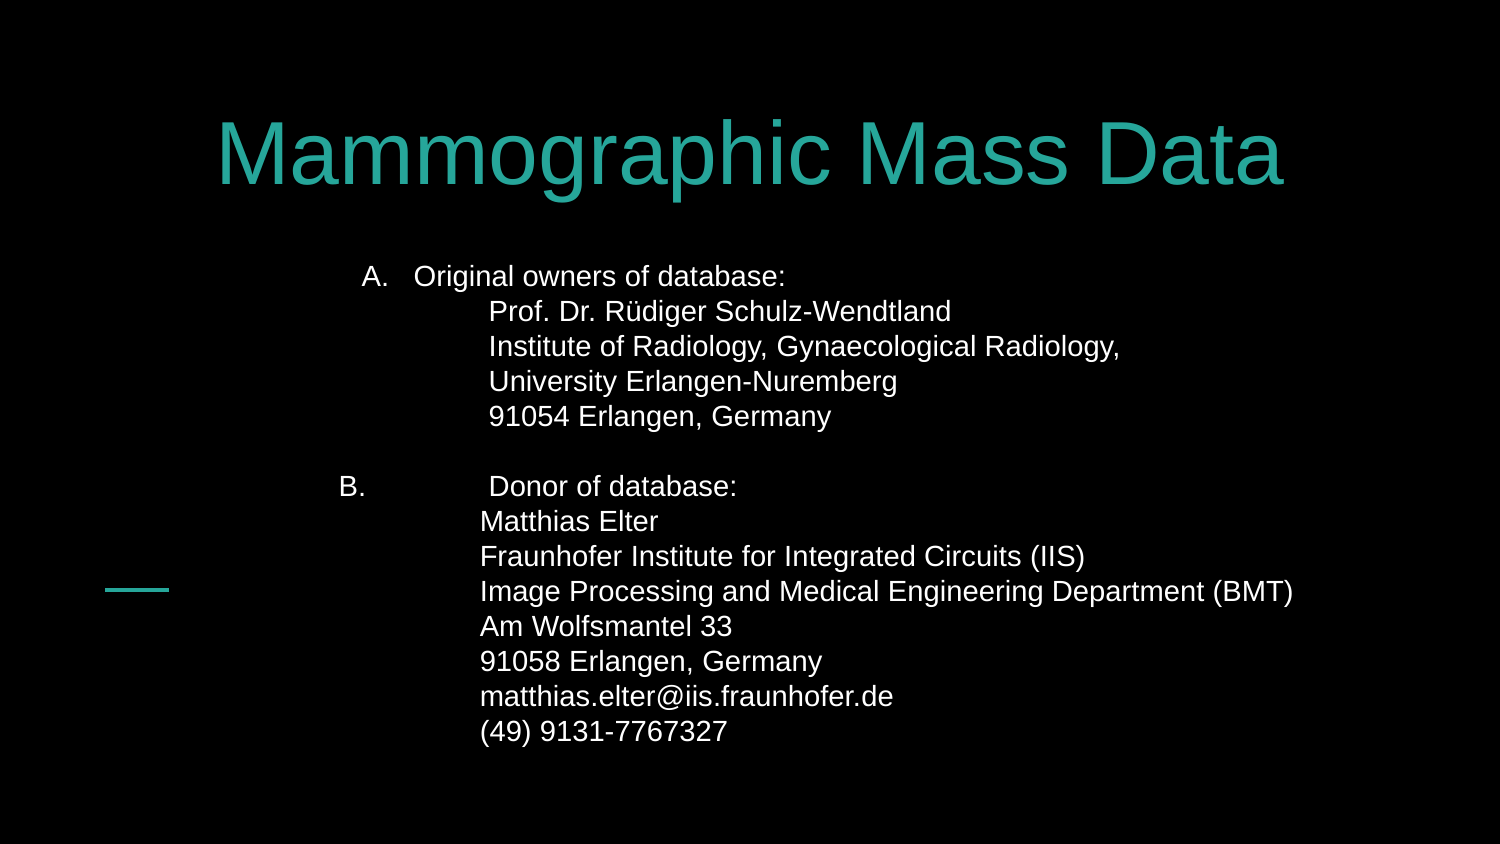

# Mammographic Mass Data
Original owners of database:
Prof. Dr. Rüdiger Schulz-Wendtland
Institute of Radiology, Gynaecological Radiology,
University Erlangen-Nuremberg
91054 Erlangen, Germany

B. 	Donor of database:
        Matthias Elter
        Fraunhofer Institute for Integrated Circuits (IIS)
        Image Processing and Medical Engineering Department (BMT)
        Am Wolfsmantel 33
        91058 Erlangen, Germany
        matthias.elter@iis.fraunhofer.de
        (49) 9131-7767327